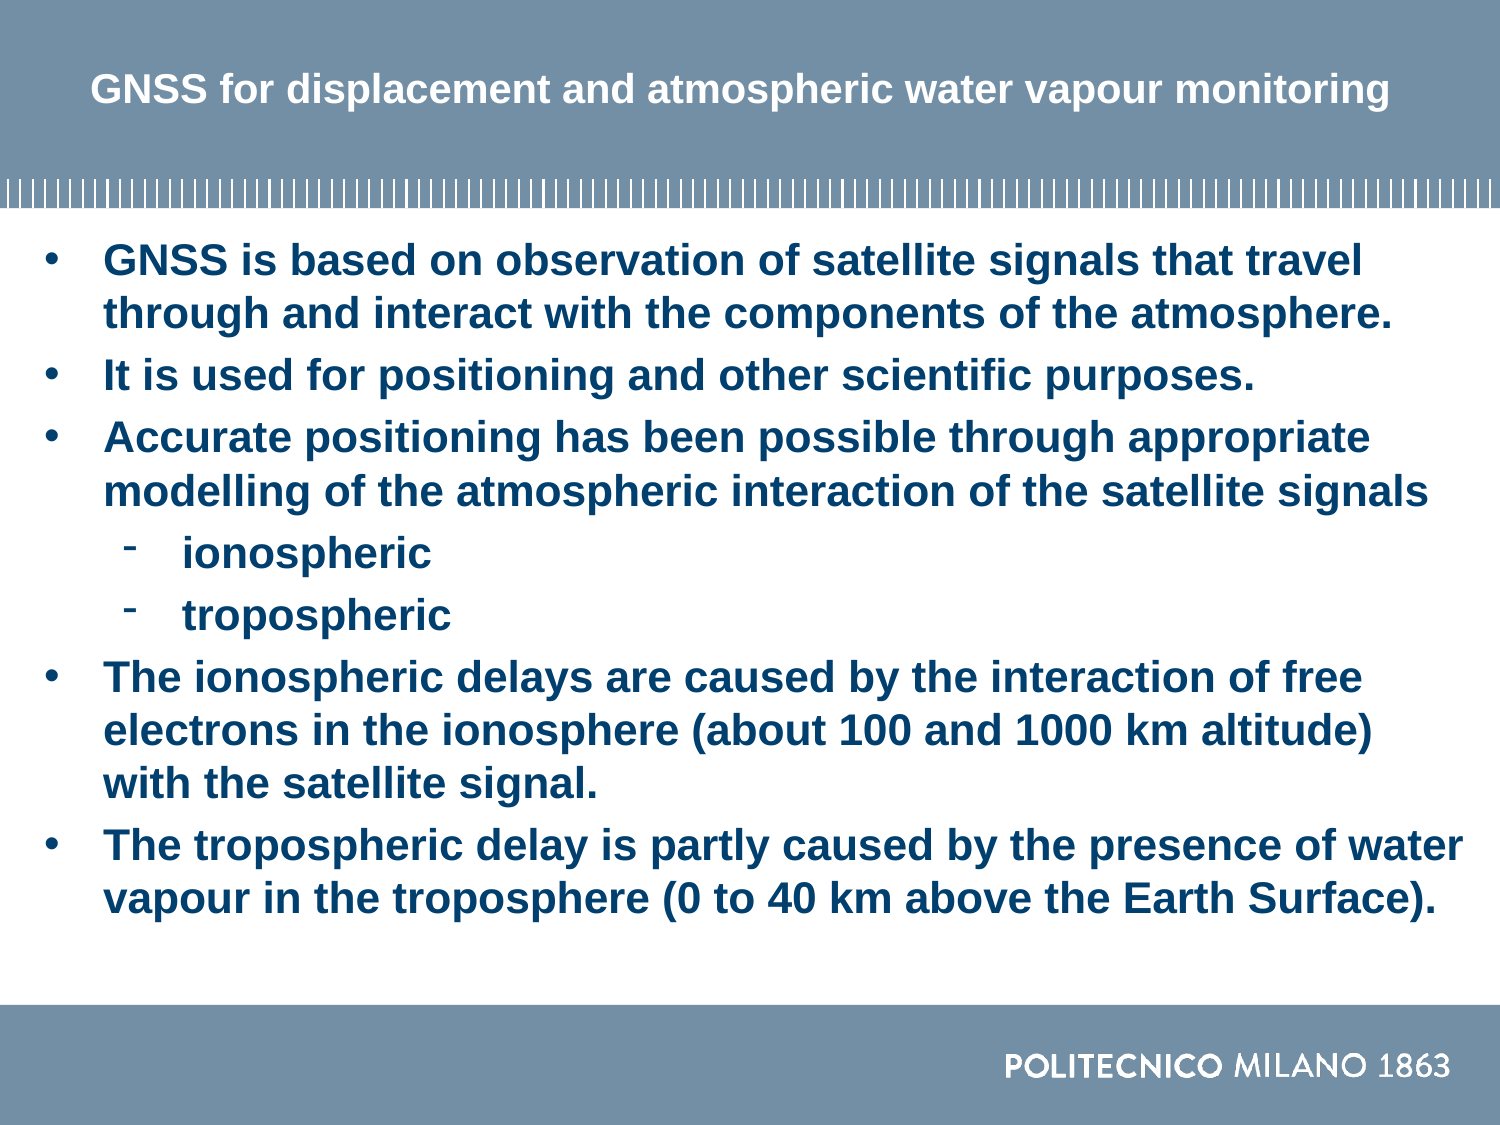

# GNSS for displacement and atmospheric water vapour monitoring
GNSS is based on observation of satellite signals that travel through and interact with the components of the atmosphere.
It is used for positioning and other scientific purposes.
Accurate positioning has been possible through appropriate modelling of the atmospheric interaction of the satellite signals
ionospheric
tropospheric
The ionospheric delays are caused by the interaction of free electrons in the ionosphere (about 100 and 1000 km altitude) with the satellite signal.
The tropospheric delay is partly caused by the presence of water vapour in the troposphere (0 to 40 km above the Earth Surface).